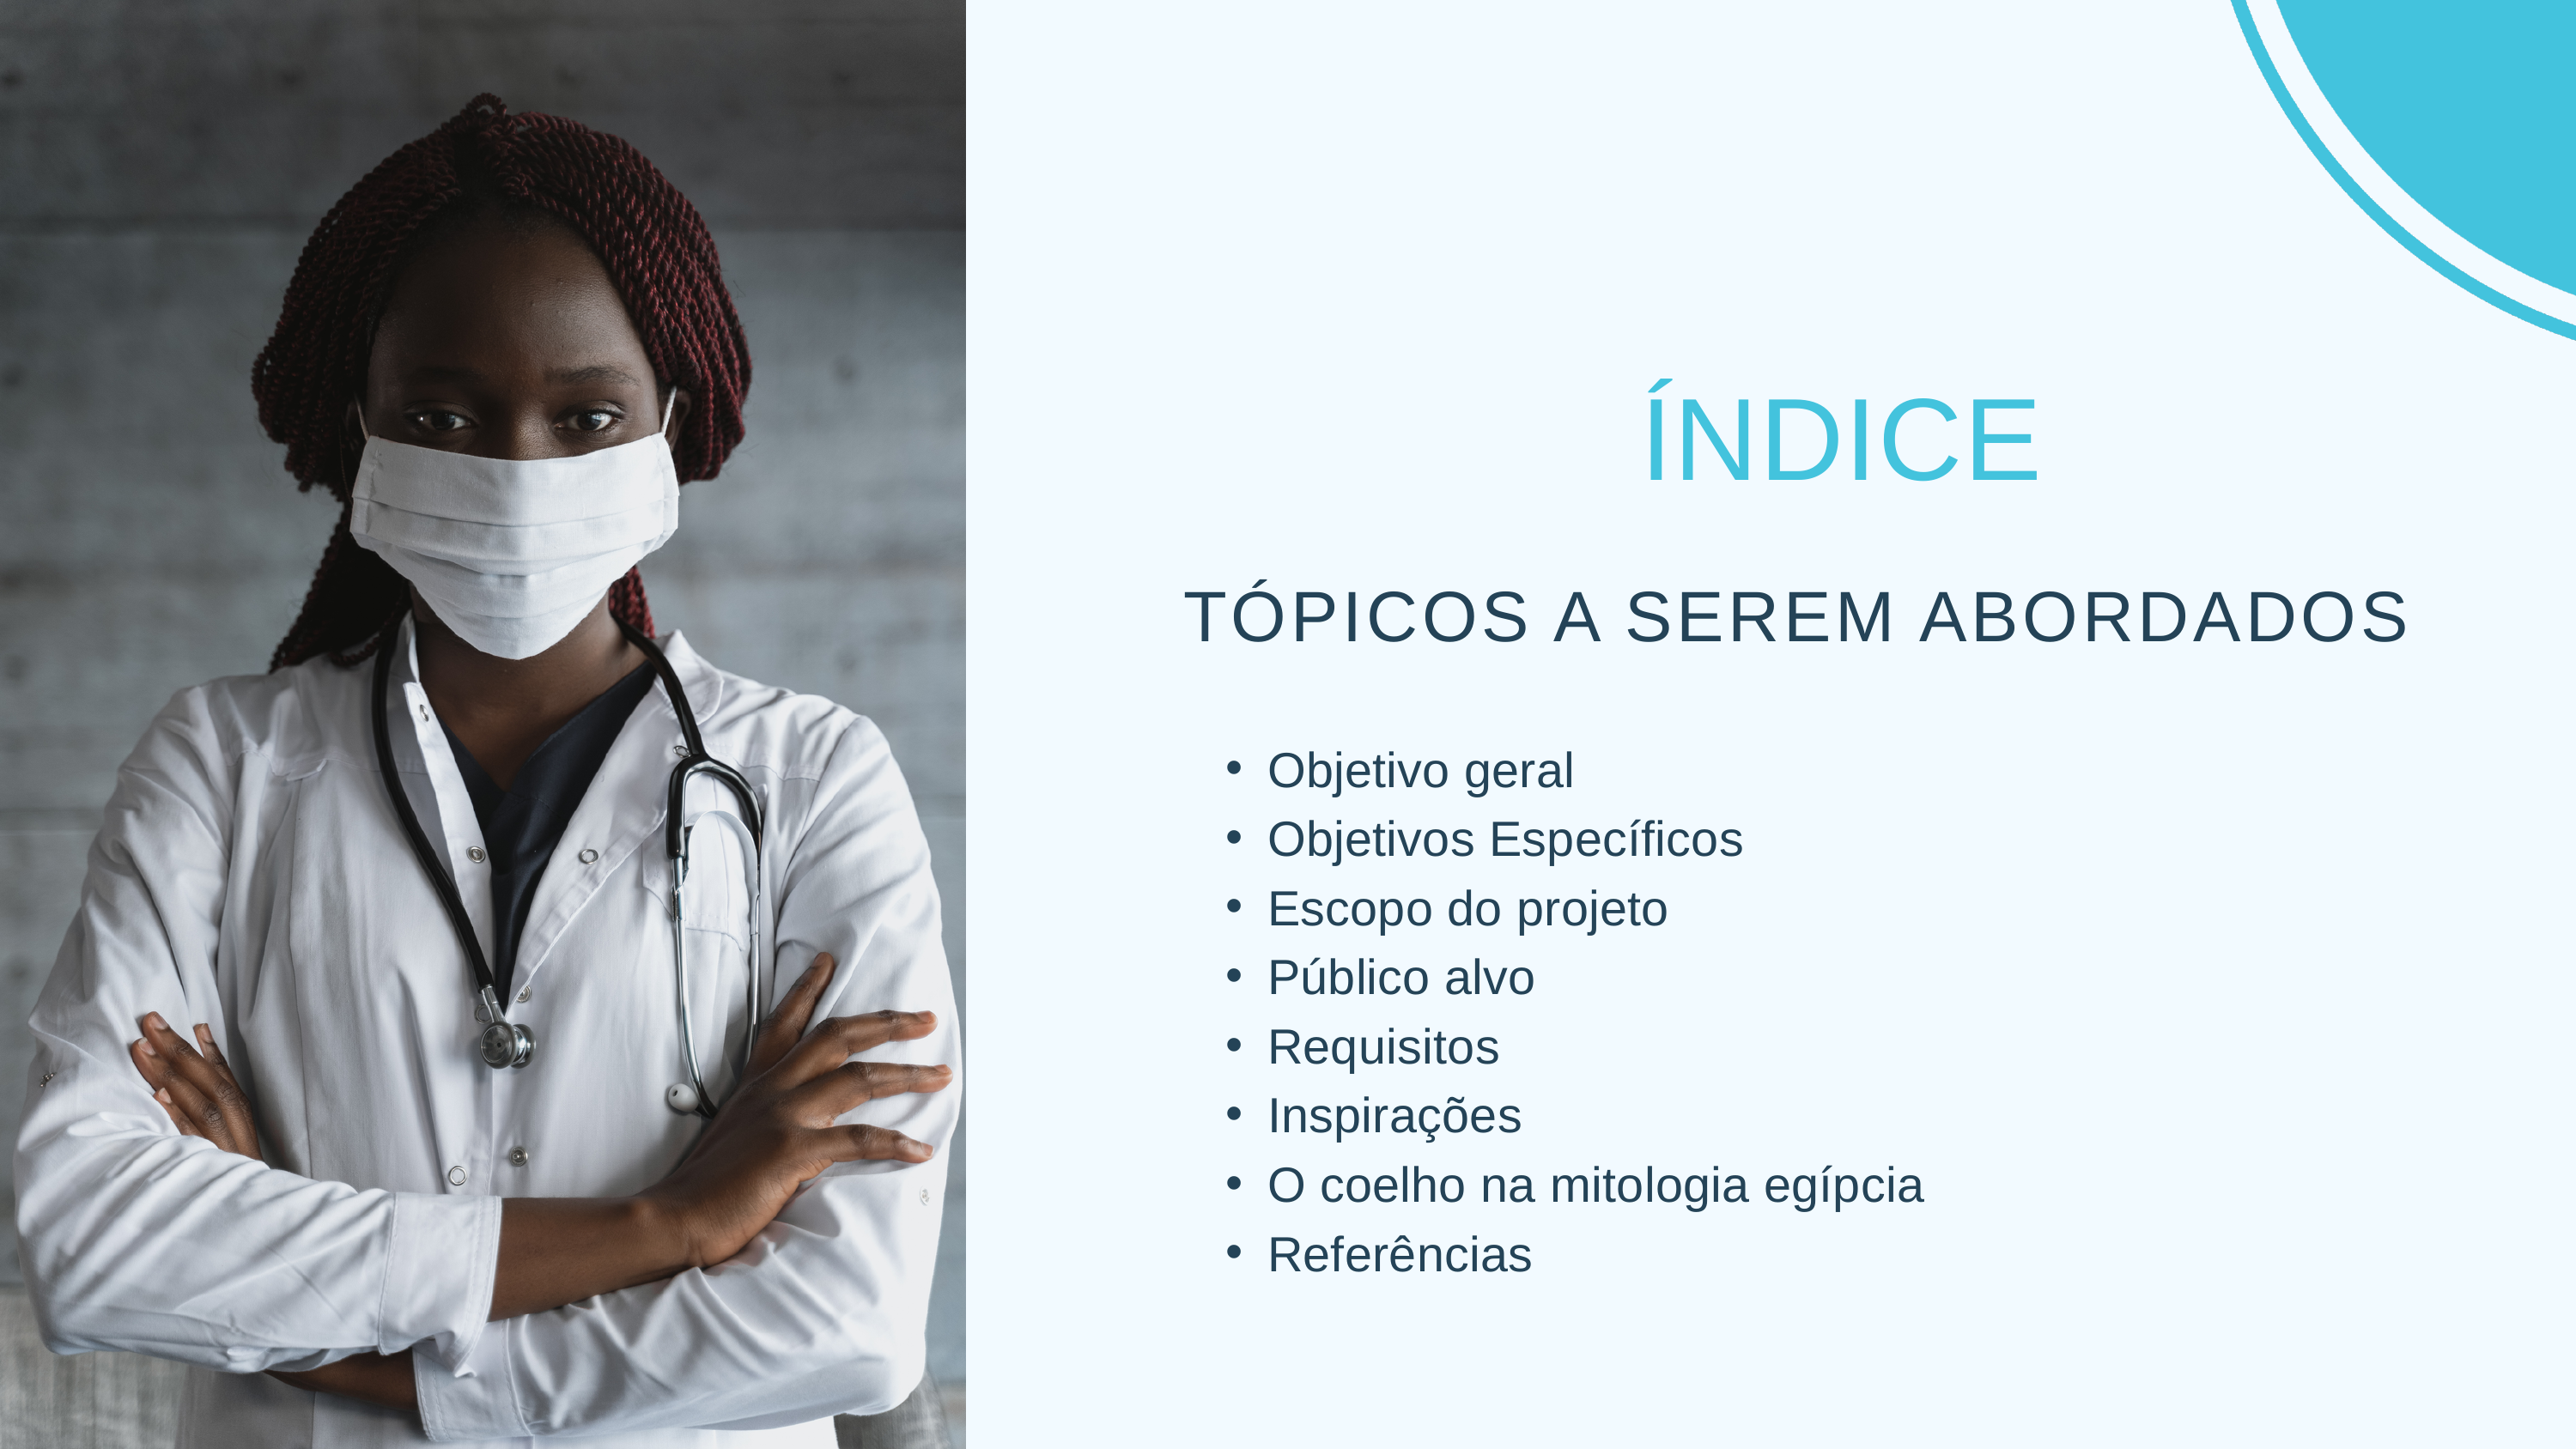

ÍNDICE
TÓPICOS A SEREM ABORDADOS
Objetivo geral
Objetivos Específicos
Escopo do projeto
Público alvo
Requisitos
Inspirações
O coelho na mitologia egípcia
Referências